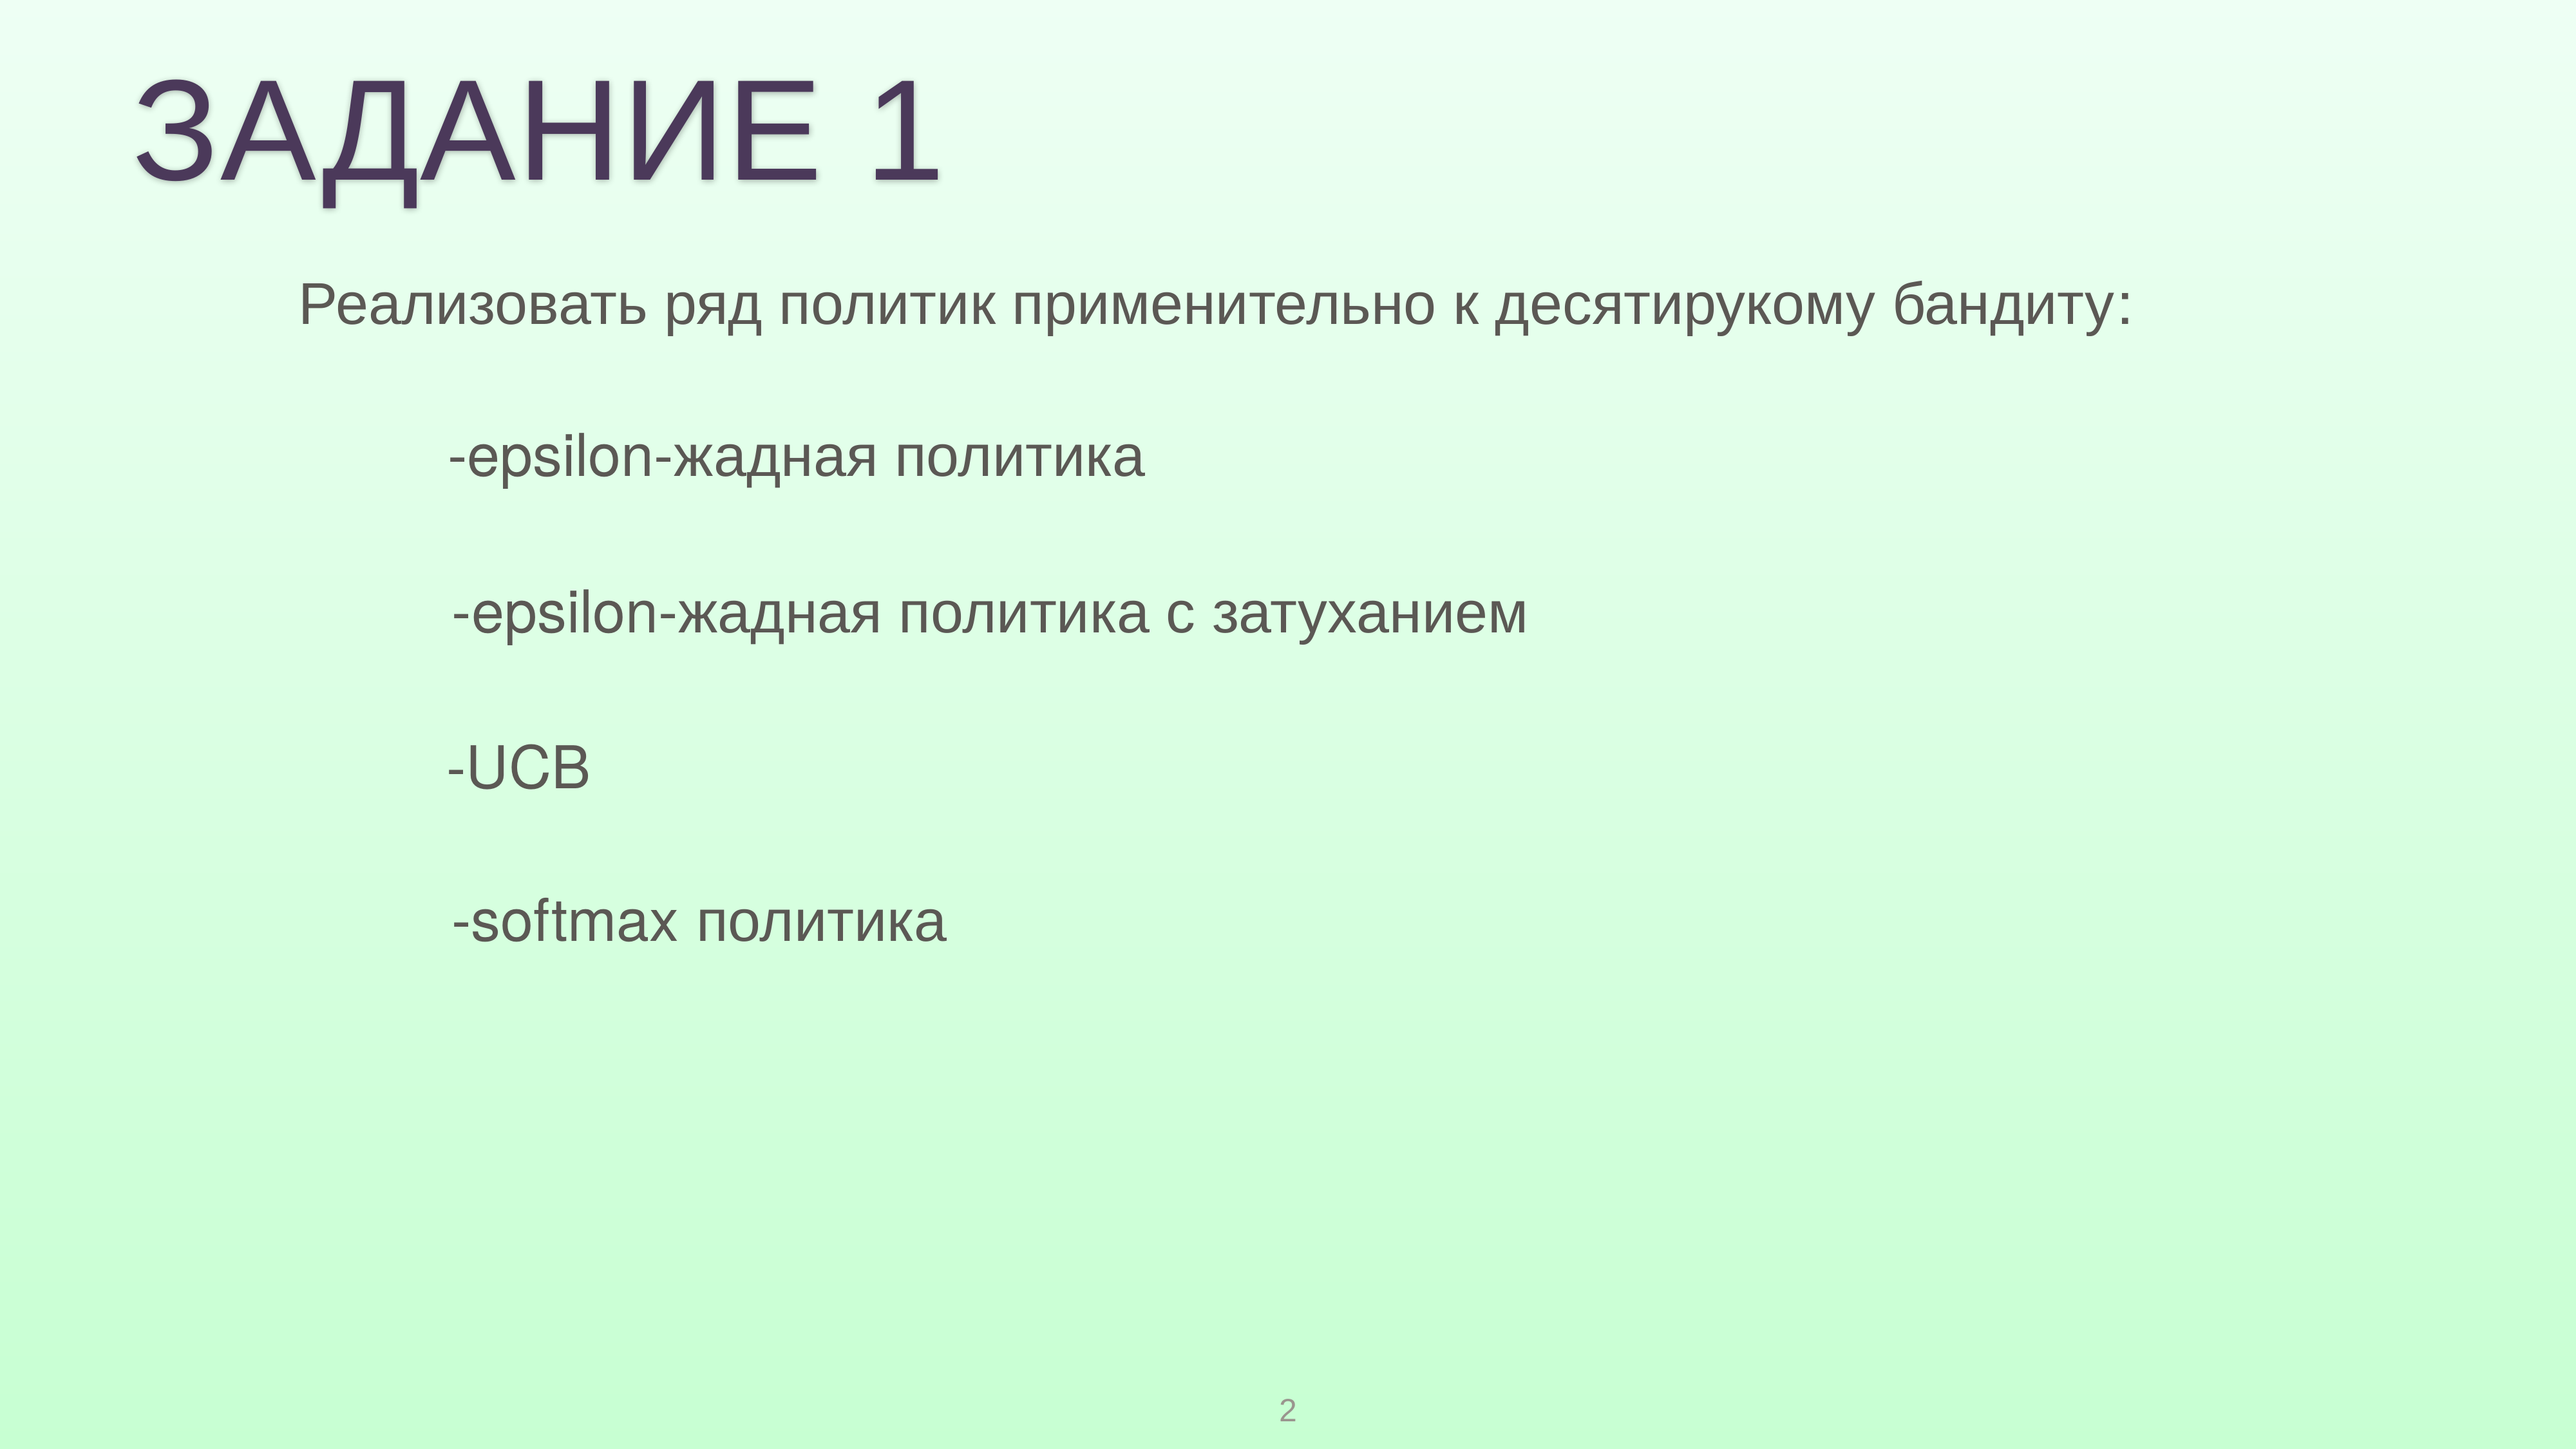

# ЗаданИЕ 1
Реализовать ряд политик применительно к десятирукому бандиту:
-epsilon-жадная политика
-epsilon-жадная политика с затуханием
 -UCB
 -softmax политика
2